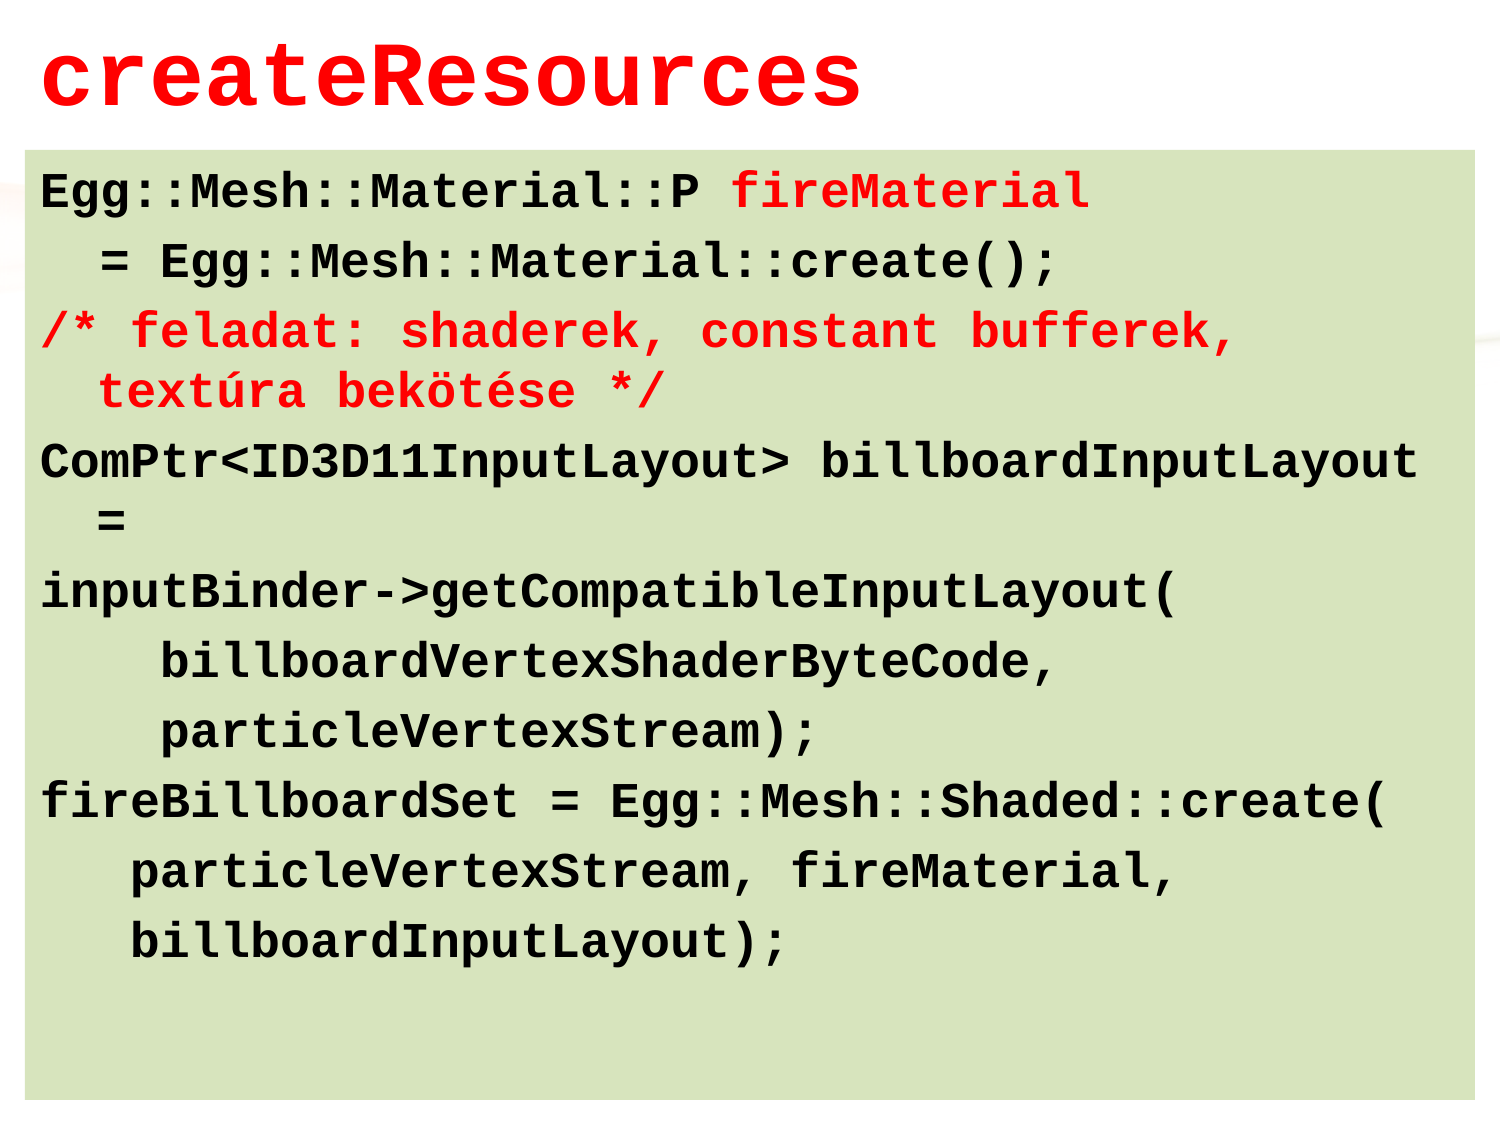

# createResources
Egg::Mesh::Material::P fireMaterial
  = Egg::Mesh::Material::create();
/* feladat: shaderek, constant bufferek, textúra bekötése */
ComPtr<ID3D11InputLayout> billboardInputLayout =
inputBinder->getCompatibleInputLayout(
    billboardVertexShaderByteCode,
    particleVertexStream);
fireBillboardSet = Egg::Mesh::Shaded::create(
   particleVertexStream, fireMaterial,
   billboardInputLayout);